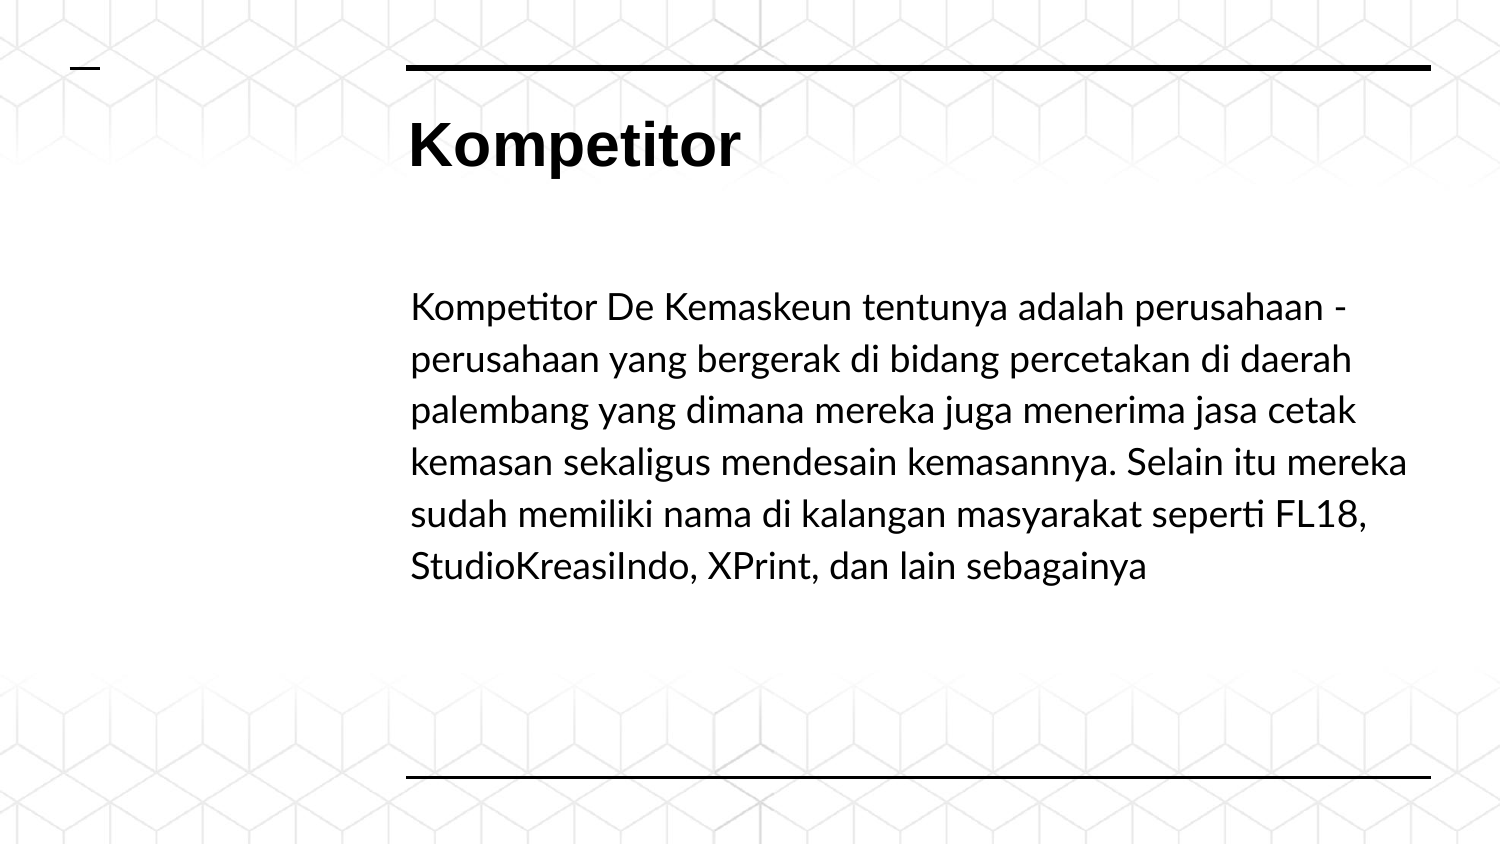

# Kompetitor
Kompetitor De Kemaskeun tentunya adalah perusahaan - perusahaan yang bergerak di bidang percetakan di daerah palembang yang dimana mereka juga menerima jasa cetak kemasan sekaligus mendesain kemasannya. Selain itu mereka sudah memiliki nama di kalangan masyarakat seperti FL18, StudioKreasiIndo, XPrint, dan lain sebagainya